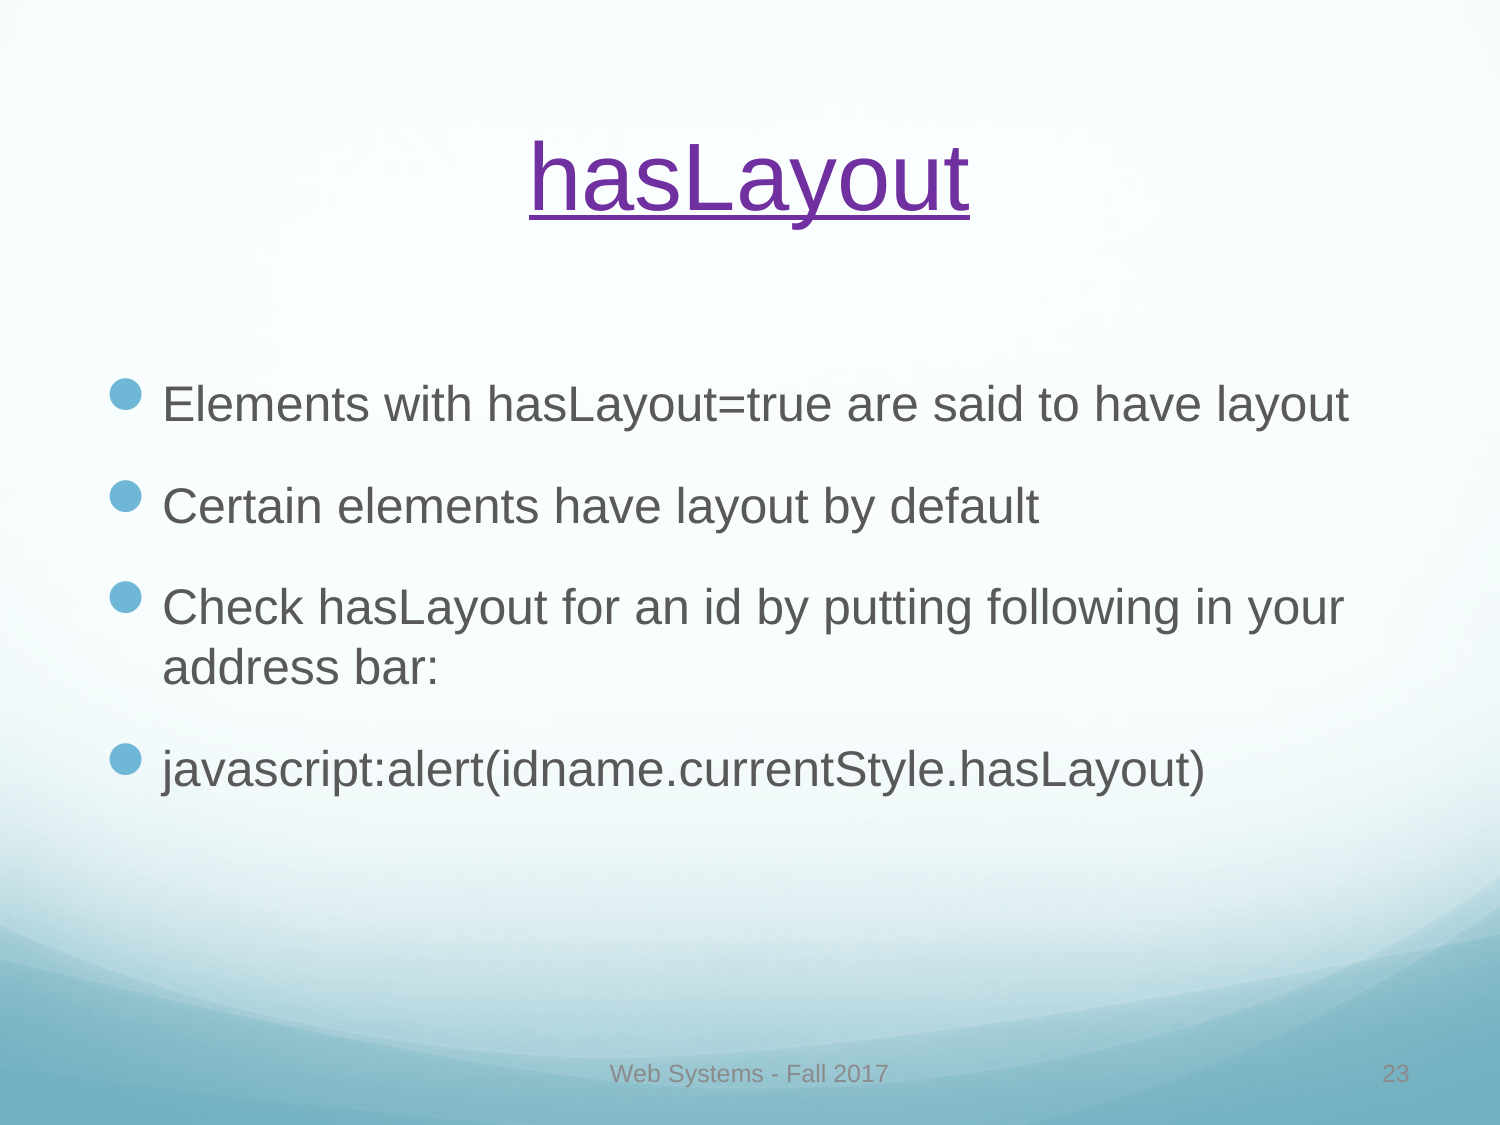

# hasLayout

Elements with hasLayout=true are said to have layout
Certain elements have layout by default
Check hasLayout for an id by putting following in your address bar:
javascript:alert(idname.currentStyle.hasLayout)

Web Systems - Fall 2017
23